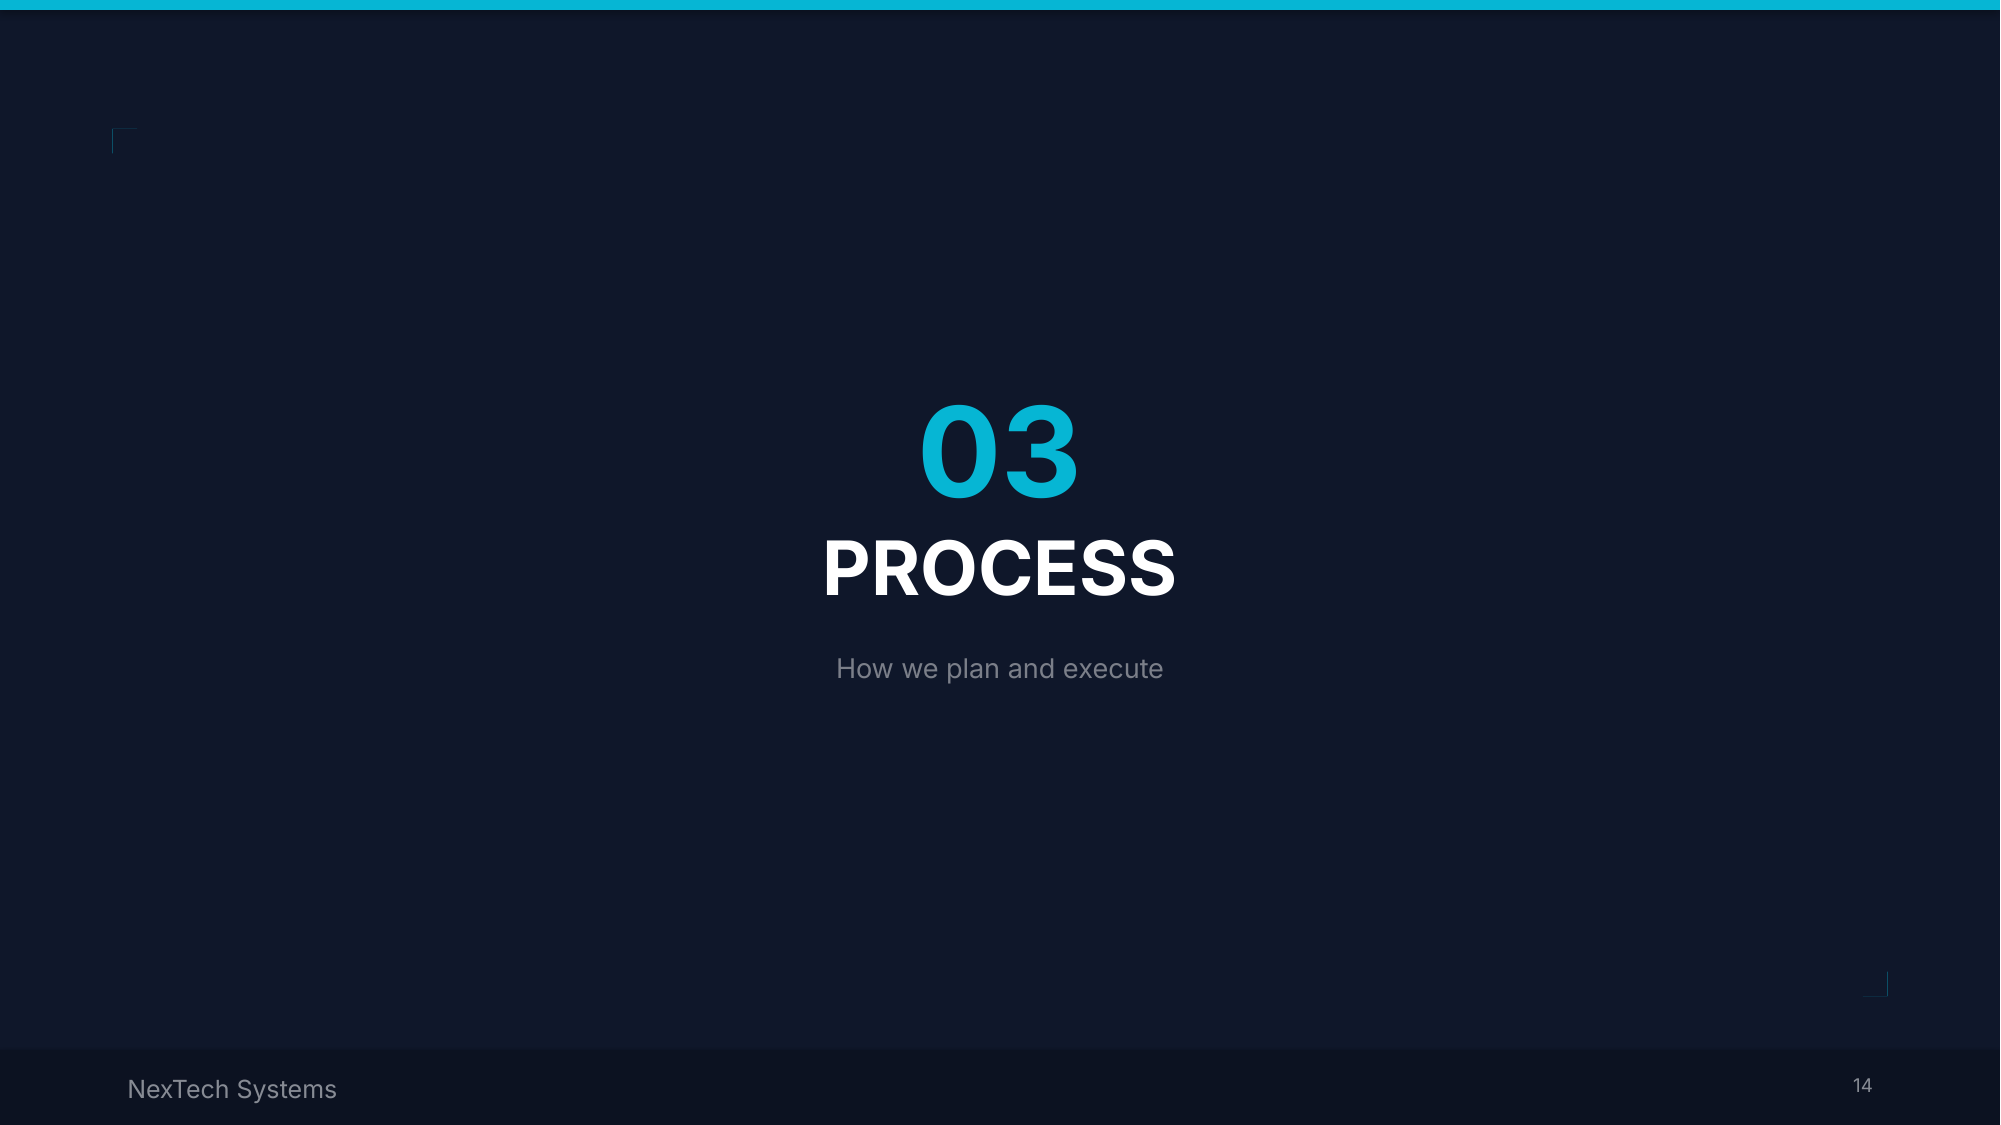

03
PROCESS
How we plan and execute

NexTech Systems
14